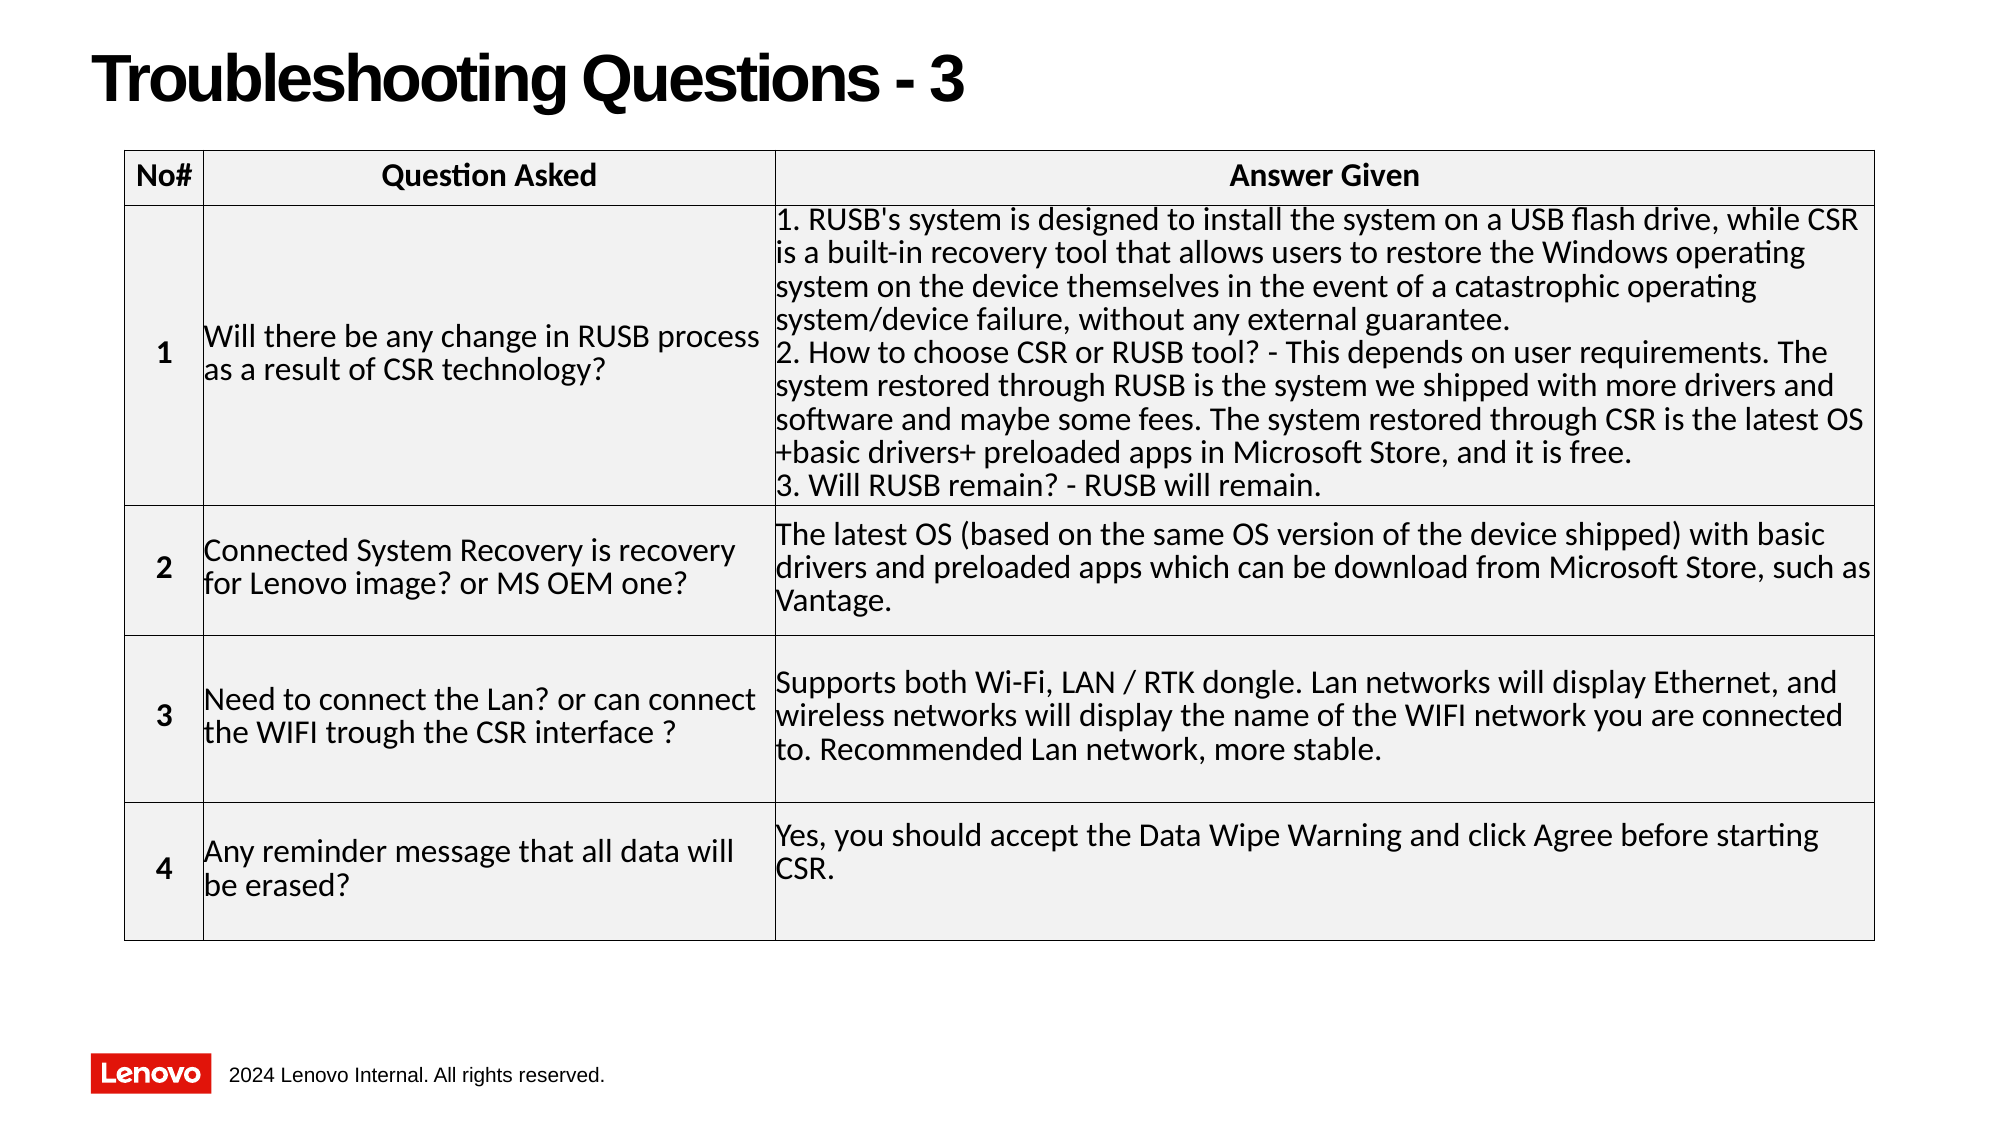

# Troubleshooting Questions - 3

| No# | Question Asked | Answer Given |
| --- | --- | --- |
| 1 | Will there be any change in RUSB process as a result of CSR technology? | 1. RUSB's system is designed to install the system on a USB flash drive, while CSR is a built-in recovery tool that allows users to restore the Windows operating system on the device themselves in the event of a catastrophic operating system/device failure, without any external guarantee. 2. How to choose CSR or RUSB tool? - This depends on user requirements. The system restored through RUSB is the system we shipped with more drivers and software and maybe some fees. The system restored through CSR is the latest OS +basic drivers+ preloaded apps in Microsoft Store, and it is free. 3. Will RUSB remain? - RUSB will remain. |
| 2 | Connected System Recovery is recovery for Lenovo image? or MS OEM one? | The latest OS (based on the same OS version of the device shipped) with basic drivers and preloaded apps which can be download from Microsoft Store, such as Vantage. |
| 3 | Need to connect the Lan? or can connect the WIFI trough the CSR interface ? | Supports both Wi-Fi, LAN / RTK dongle. Lan networks will display Ethernet, and wireless networks will display the name of the WIFI network you are connected to. Recommended Lan network, more stable. |
| 4 | Any reminder message that all data will be erased? | Yes, you should accept the Data Wipe Warning and click Agree before starting CSR. |